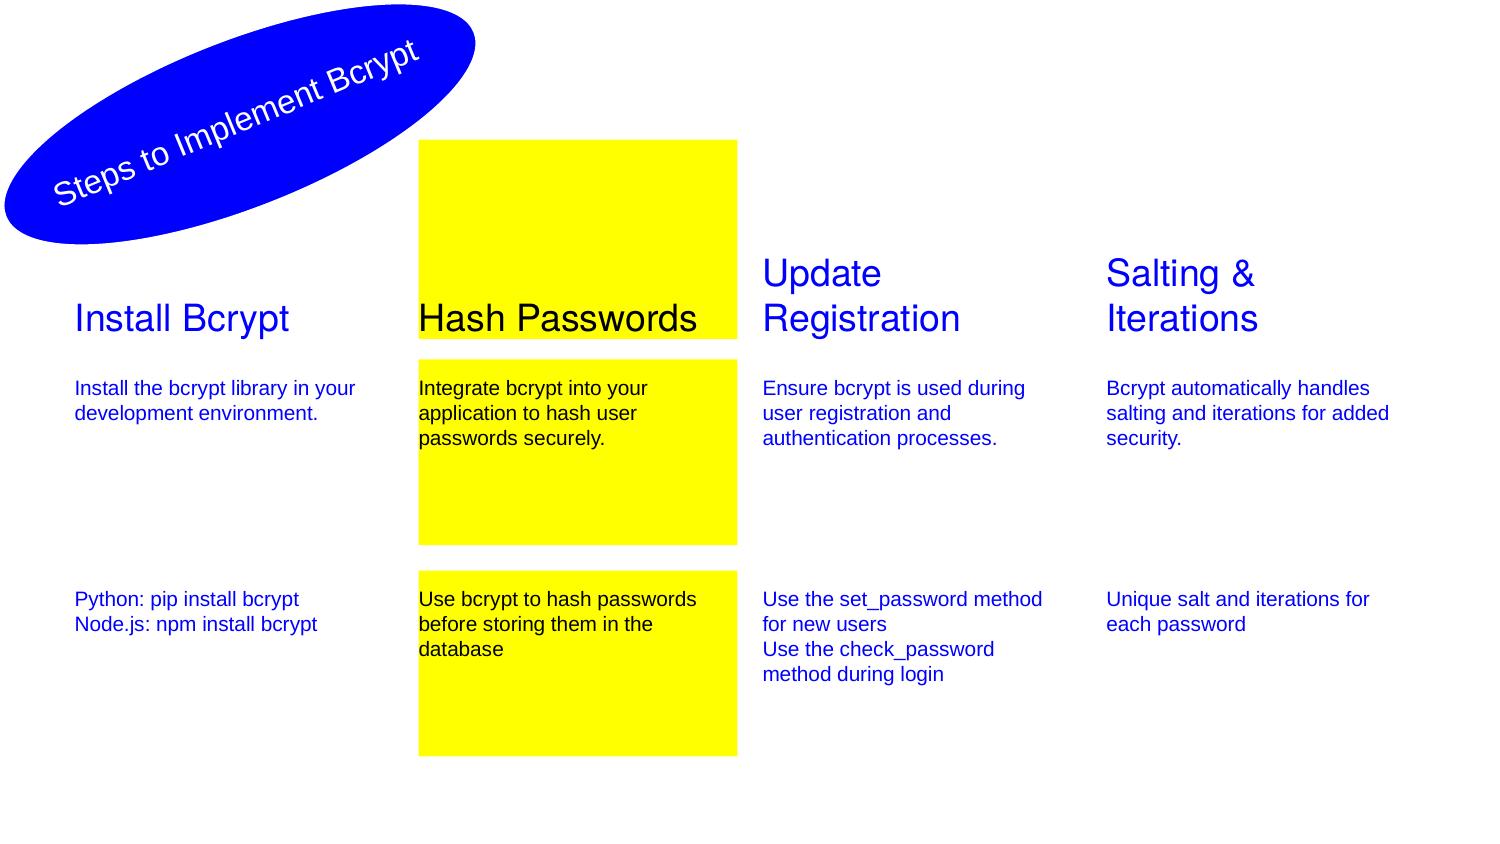

# Steps to Implement Bcrypt
Hash Passwords
Install Bcrypt
Update Registration
Salting & Iterations
Install the bcrypt library in your development environment.
Integrate bcrypt into your application to hash user passwords securely.
Ensure bcrypt is used during user registration and authentication processes.
Bcrypt automatically handles salting and iterations for added security.
Python: pip install bcrypt
Node.js: npm install bcrypt
Use bcrypt to hash passwords before storing them in the database
Use the set_password method for new users
Use the check_password method during login
Unique salt and iterations for each password